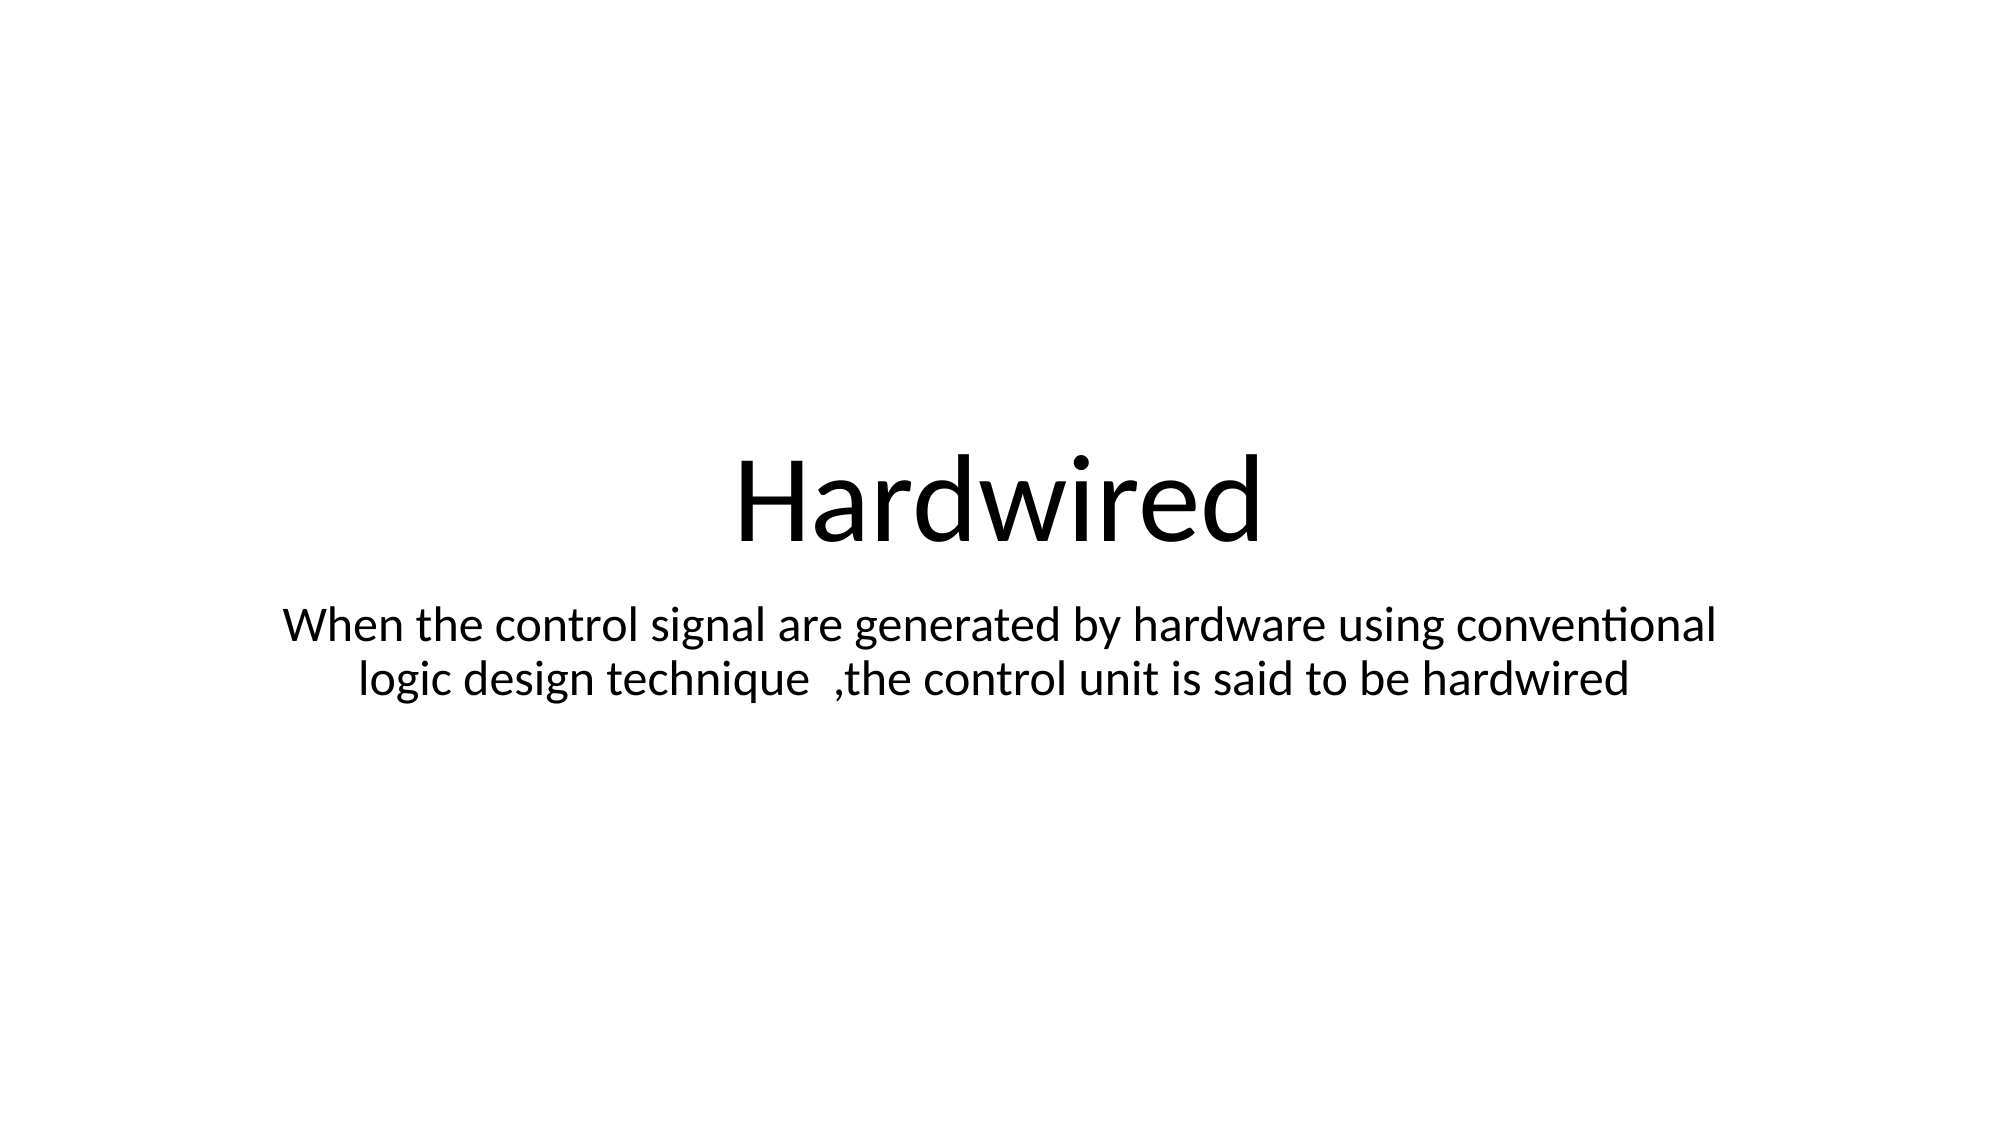

# Hardwired
When the control signal are generated by hardware using conventional logic design technique  ,the control unit is said to be hardwired